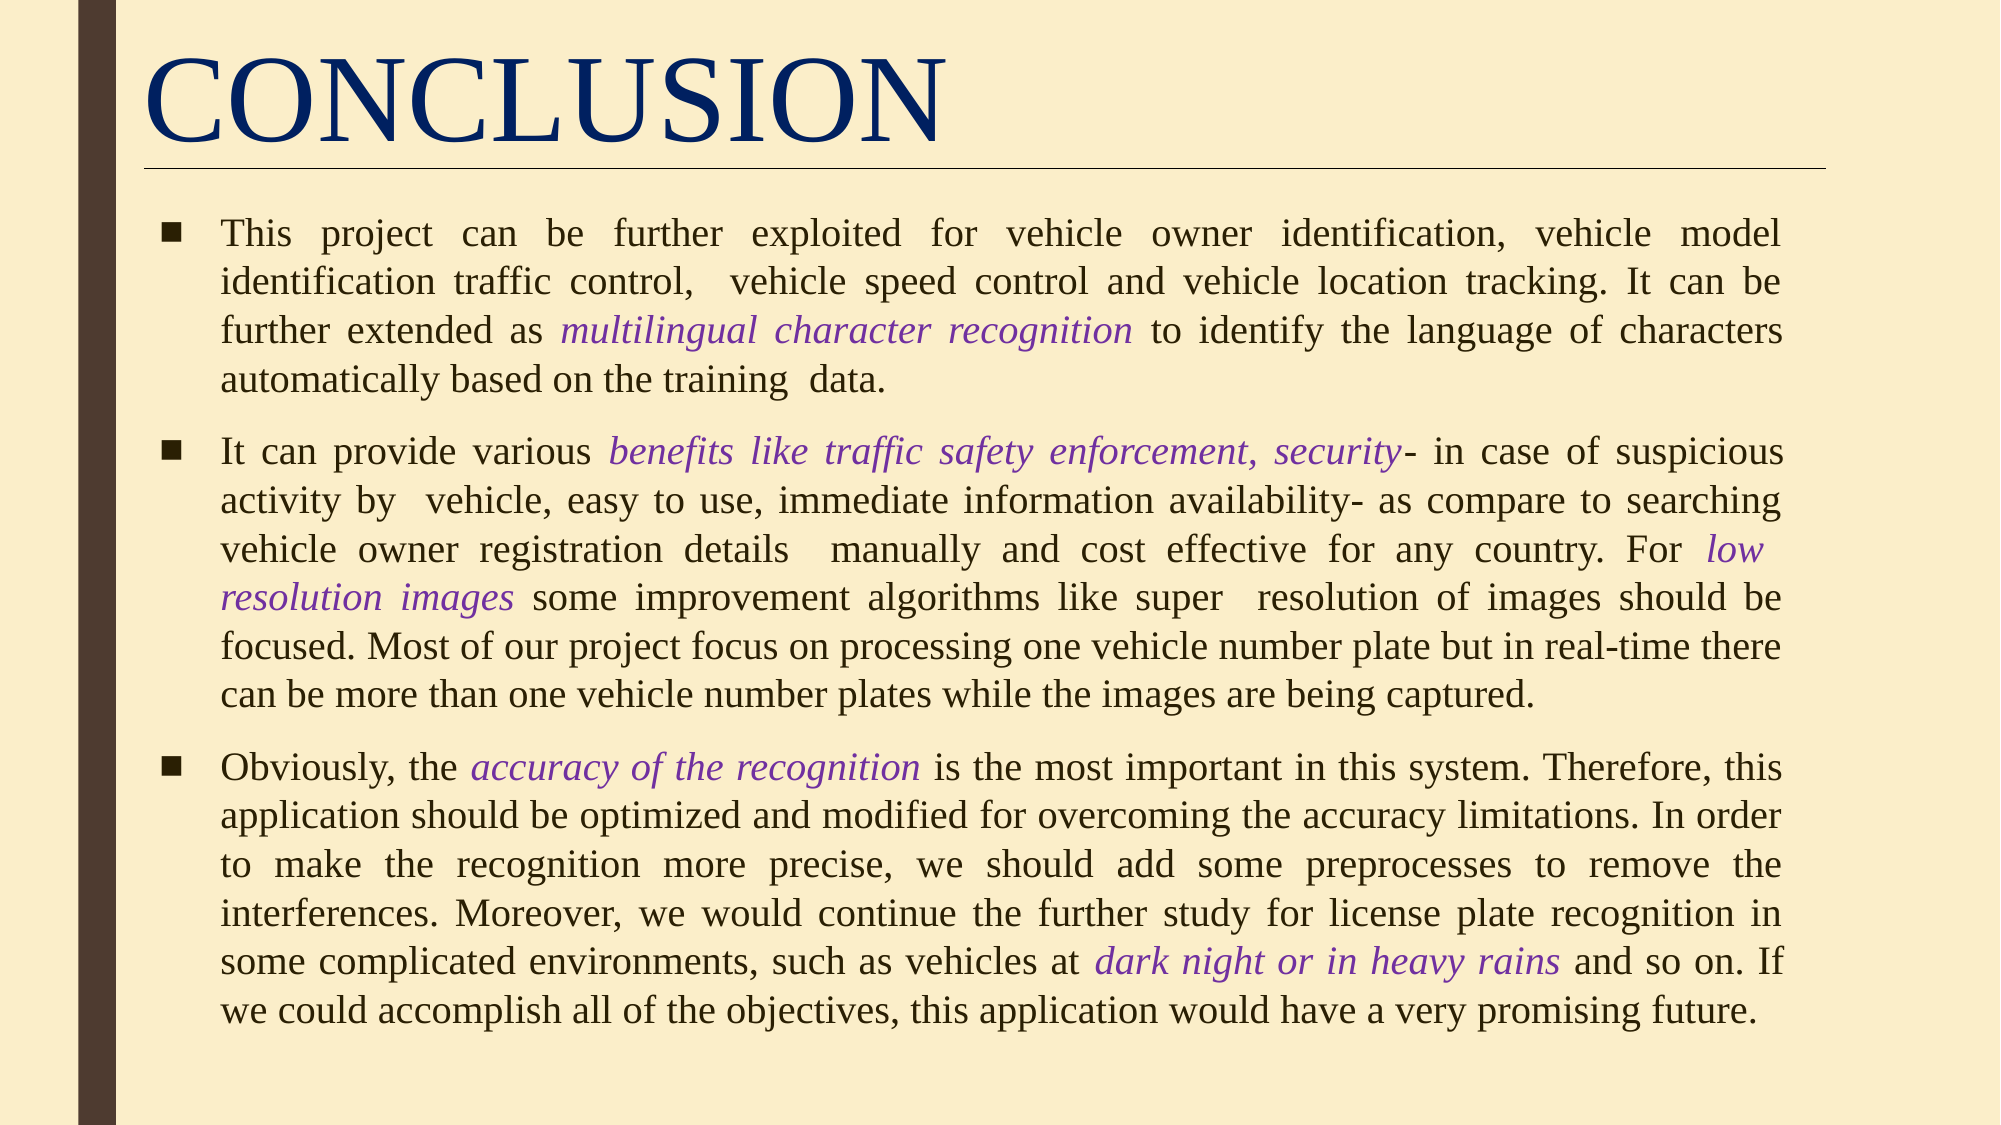

# CONCLUSION
This project can be further exploited for vehicle owner identification, vehicle model identification traffic control,  vehicle speed control and vehicle location tracking. It can be further extended as multilingual character recognition to identify the language of characters automatically based on the training  data.
It can provide various benefits like traffic safety enforcement, security- in case of suspicious activity by  vehicle, easy to use, immediate information availability- as compare to searching vehicle owner registration details  manually and cost effective for any country. For low  resolution images some improvement algorithms like super  resolution of images should be focused. Most of our project focus on processing one vehicle number plate but in real-time there can be more than one vehicle number plates while the images are being captured.
Obviously, the accuracy of the recognition is the most important in this system. Therefore, this application should be optimized and modified for overcoming the accuracy limitations. In order to make the recognition more precise, we should add some preprocesses to remove the interferences. Moreover, we would continue the further study for license plate recognition in some complicated environments, such as vehicles at dark night or in heavy rains and so on. If we could accomplish all of the objectives, this application would have a very promising future.